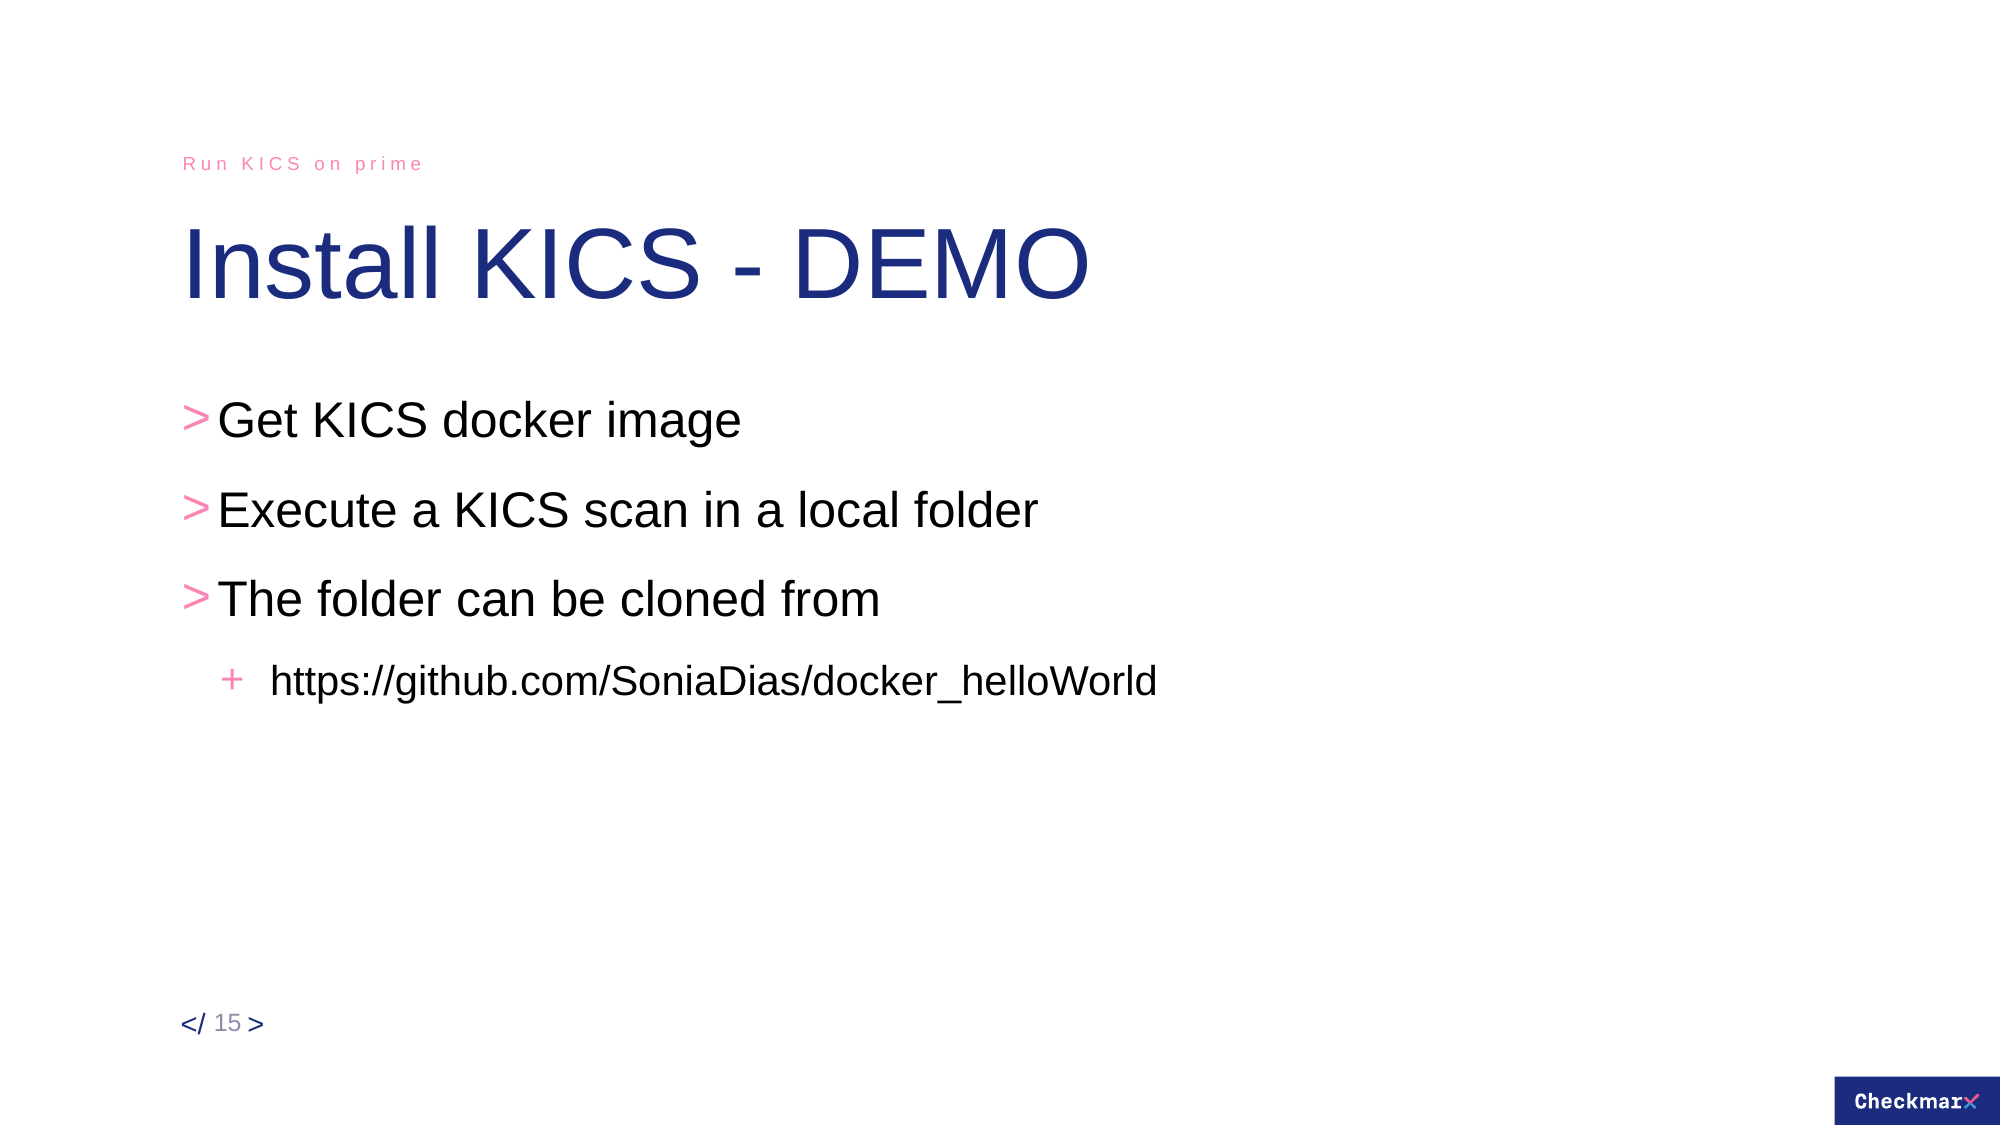

Run KICS on prime
# Install KICS - DEMO
Get KICS docker image
Execute a KICS scan in a local folder
The folder can be cloned from
 https://github.com/SoniaDias/docker_helloWorld
15